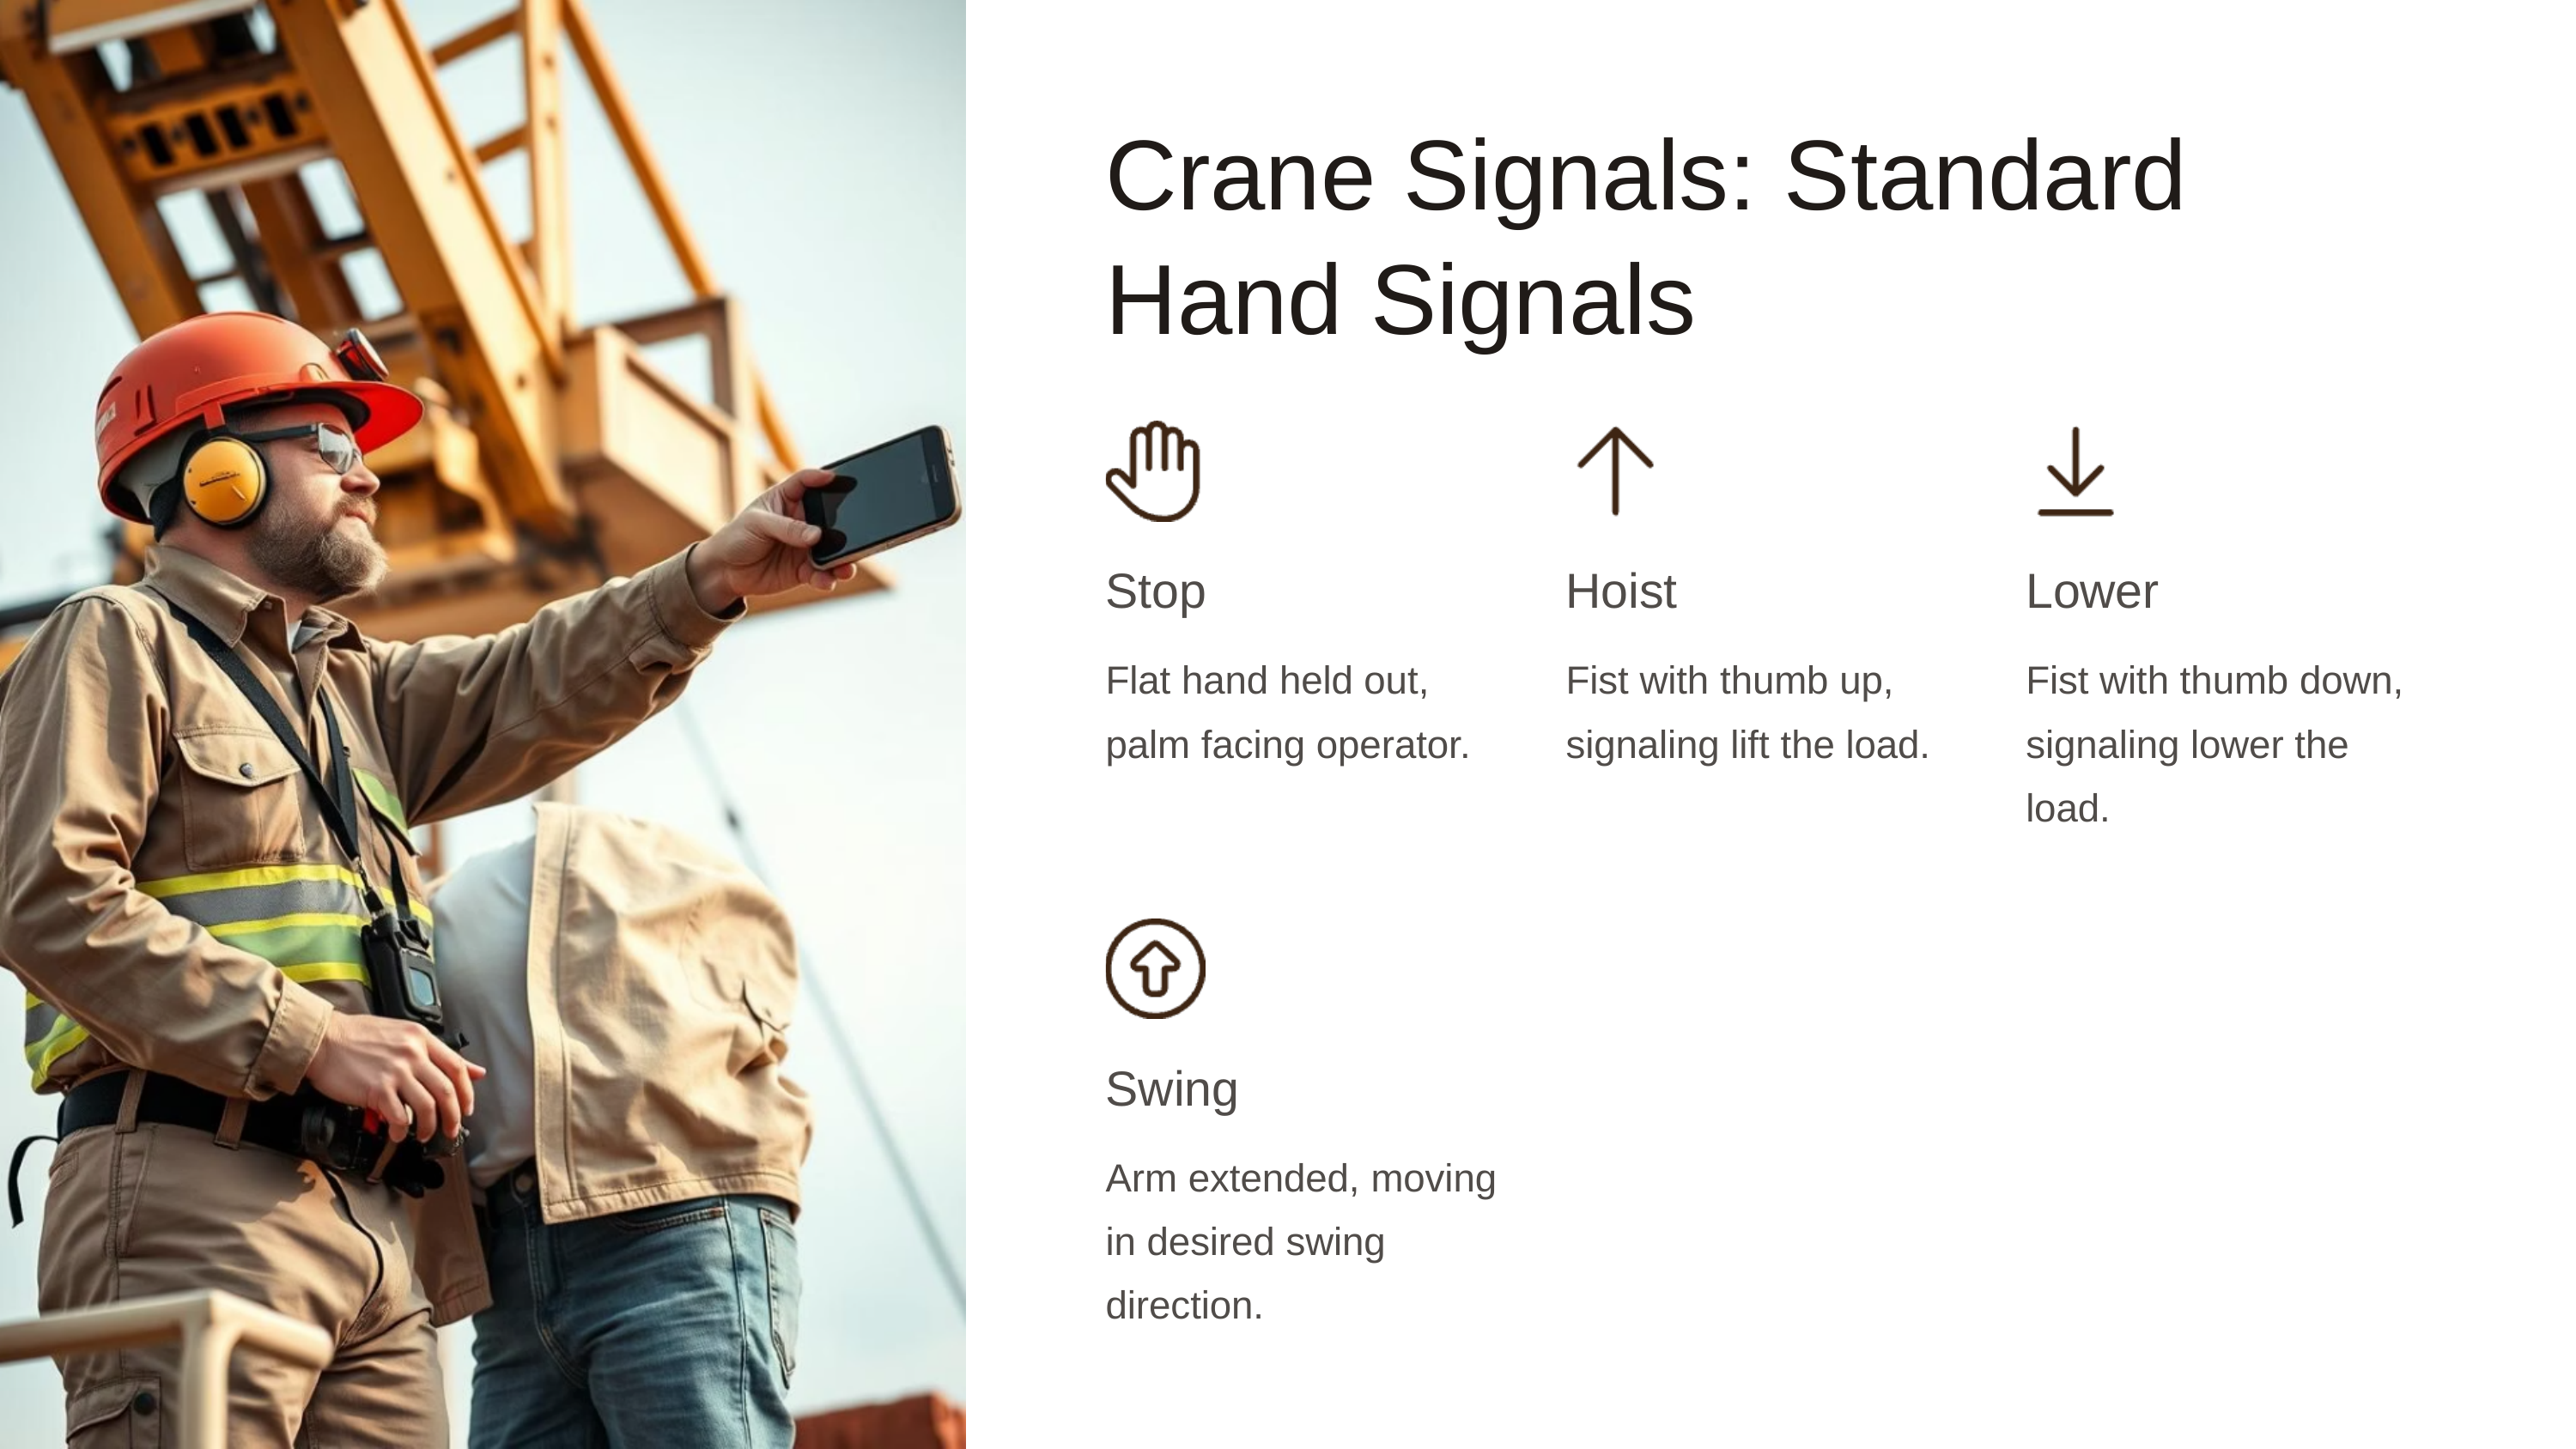

Crane Signals: Standard Hand Signals

Stop

Hoist

Lower

Flat hand held out, palm facing operator.

Fist with thumb up, signaling lift the load.

Fist with thumb down, signaling lower the load.

Swing

Arm extended, moving in desired swing direction.